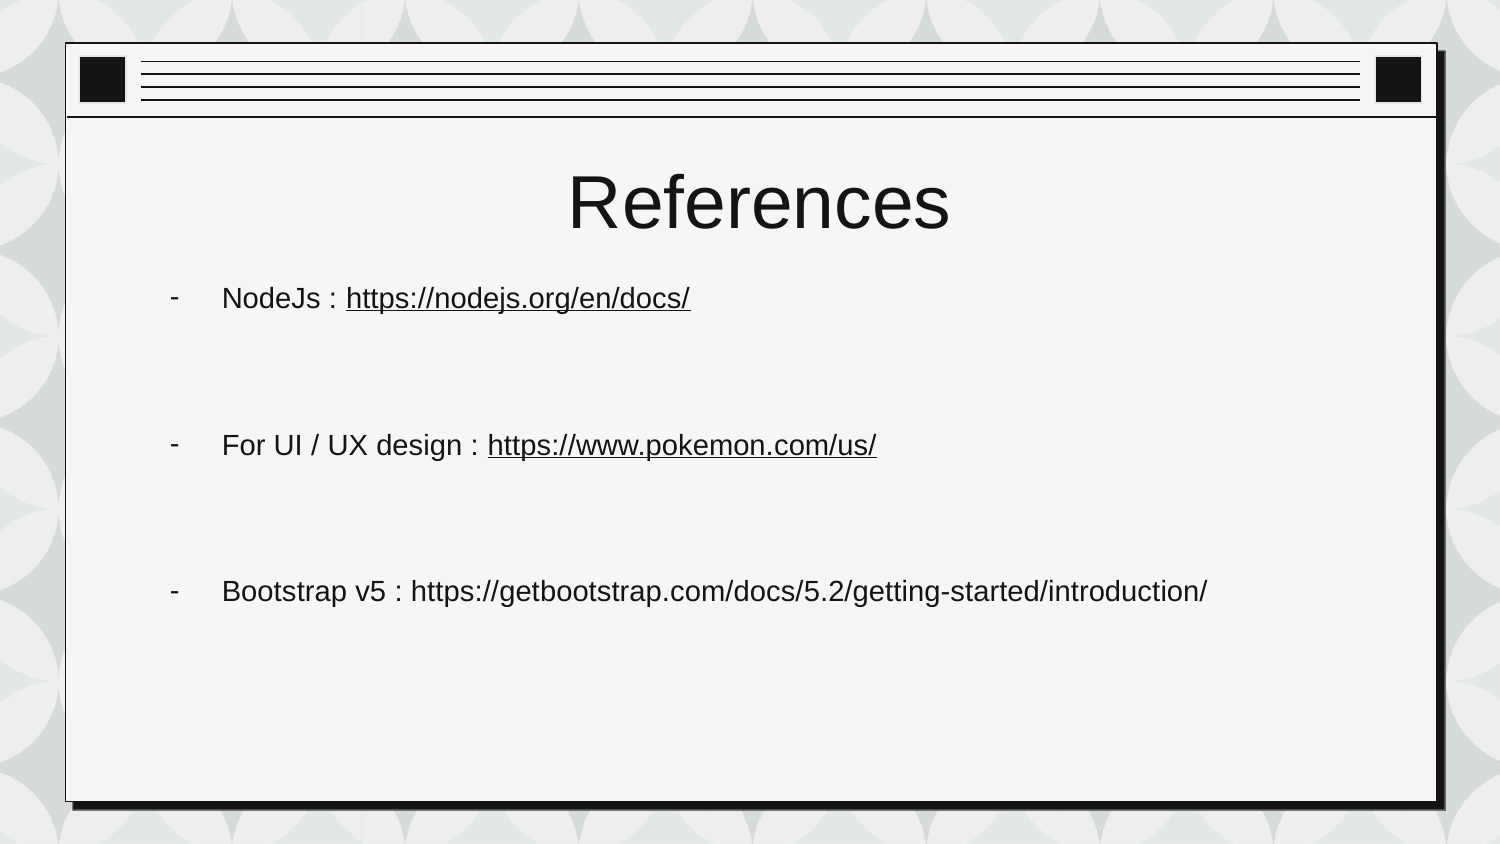

# References
NodeJs : https://nodejs.org/en/docs/

For UI / UX design : https://www.pokemon.com/us/

Bootstrap v5 : https://getbootstrap.com/docs/5.2/getting-started/introduction/